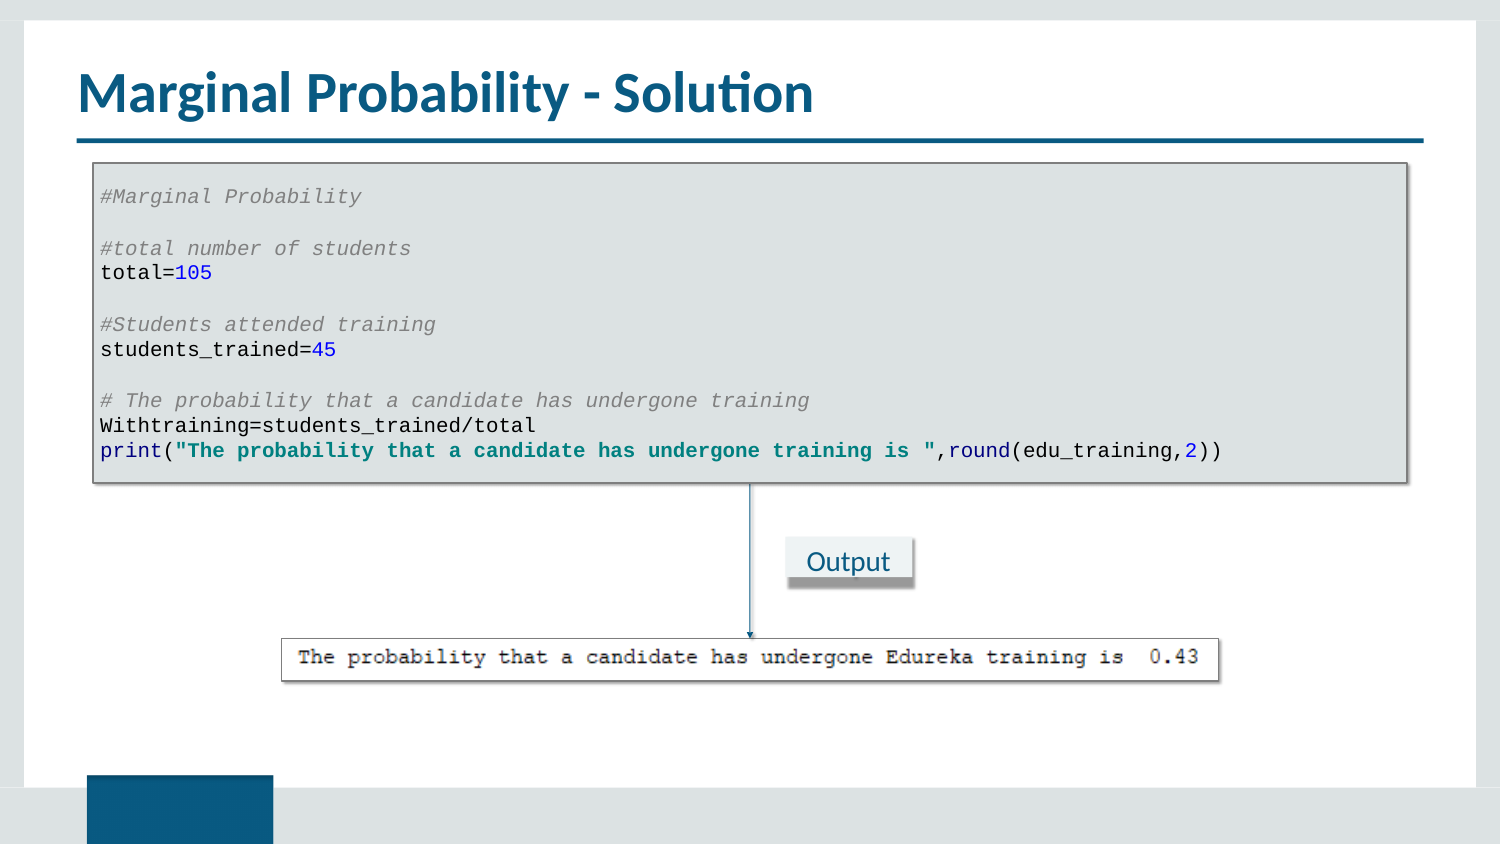

# Marginal Probability - Solution

#Marginal Probability

#total number of students
total=105

#Students attended training
students_trained=45

# The probability that a candidate has undergone training
Withtraining=students_trained/total
print("The probability that a candidate has undergone training is ",round(edu_training,2))

Output